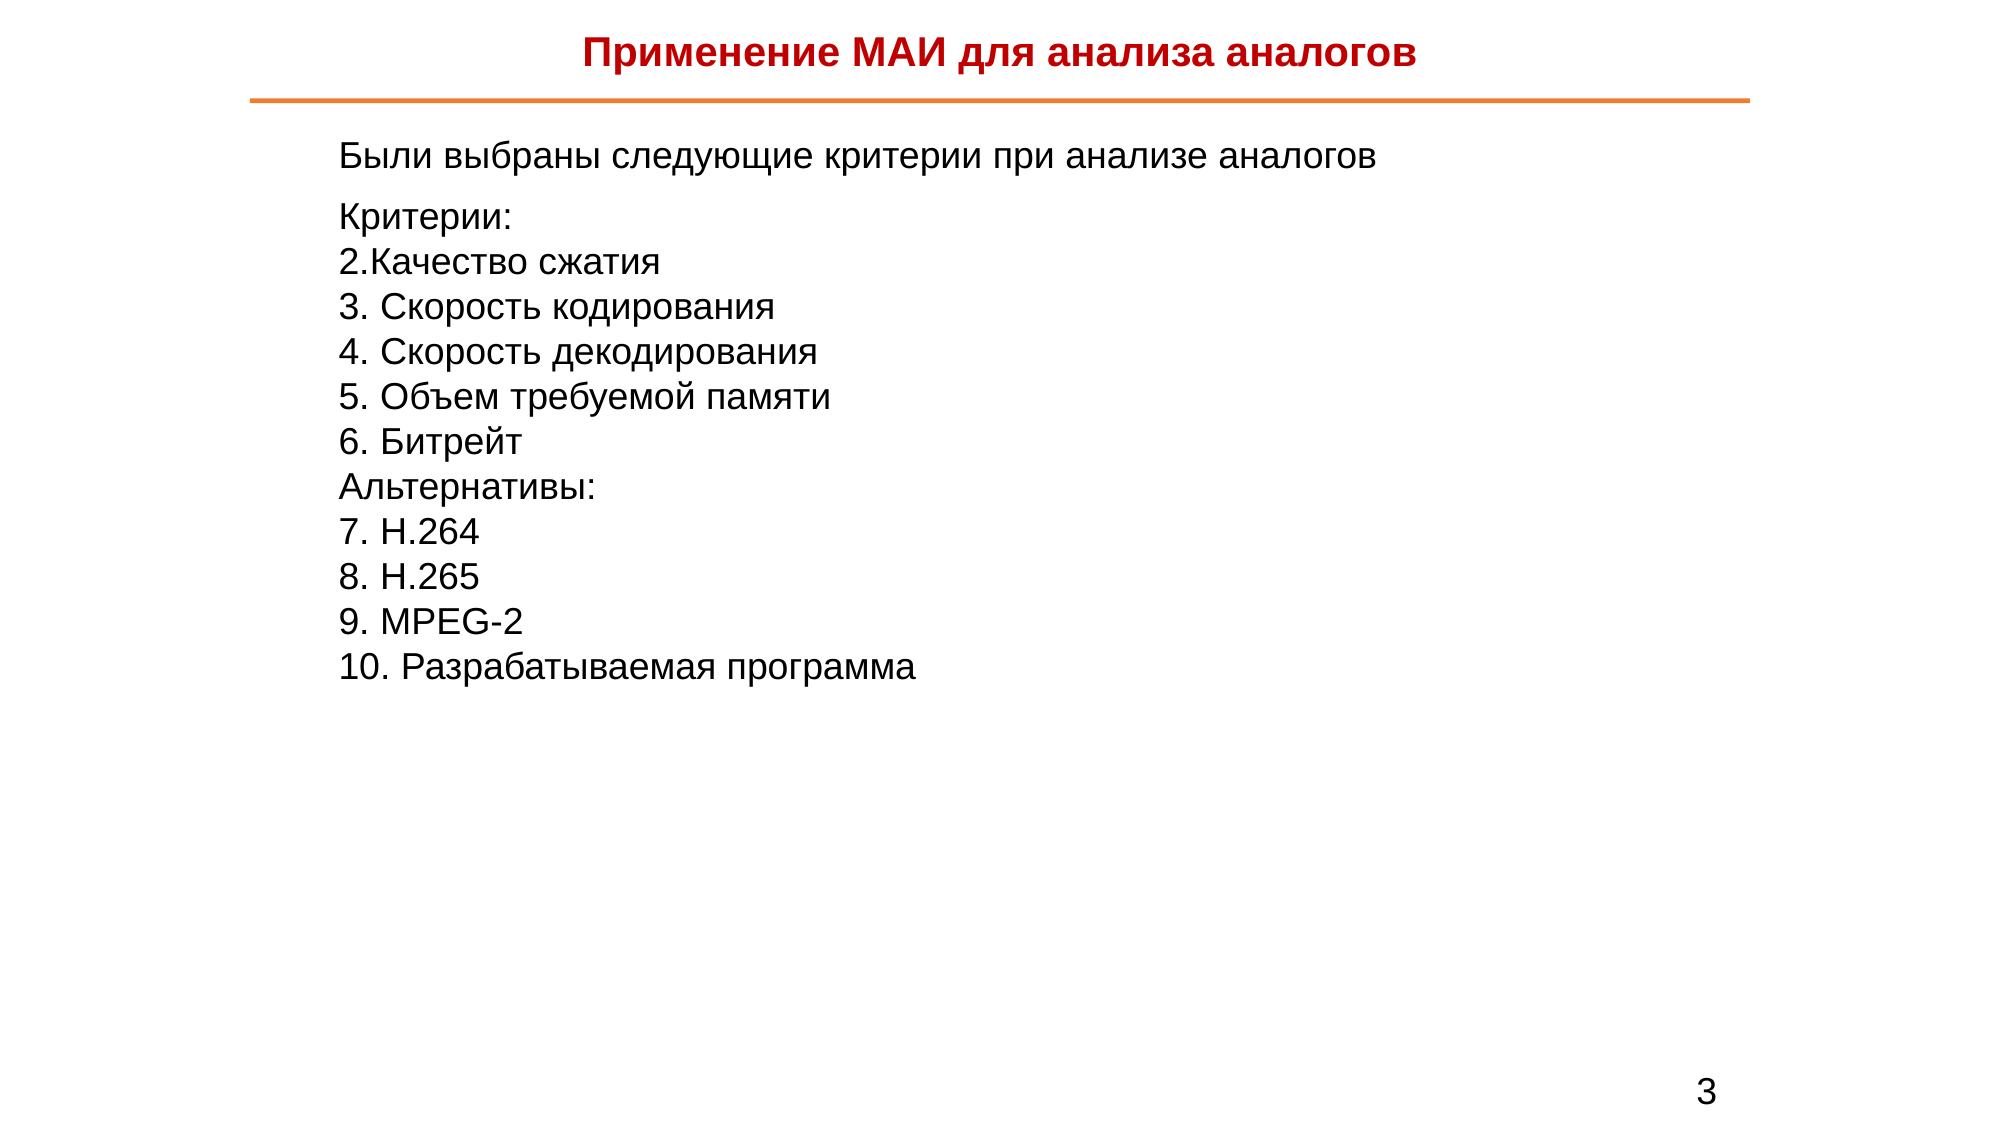

Применение МАИ для анализа аналогов

Были выбраны следующие критерии при анализе аналогов
Критерии:
2.Качество сжатия
3. Скорость кодирования
4. Скорость декодирования
5. Объем требуемой памяти
6. Битрейт
Альтернативы:
7. H.264
8. H.265
9. MPEG-2
10. Разрабатываемая программа

3